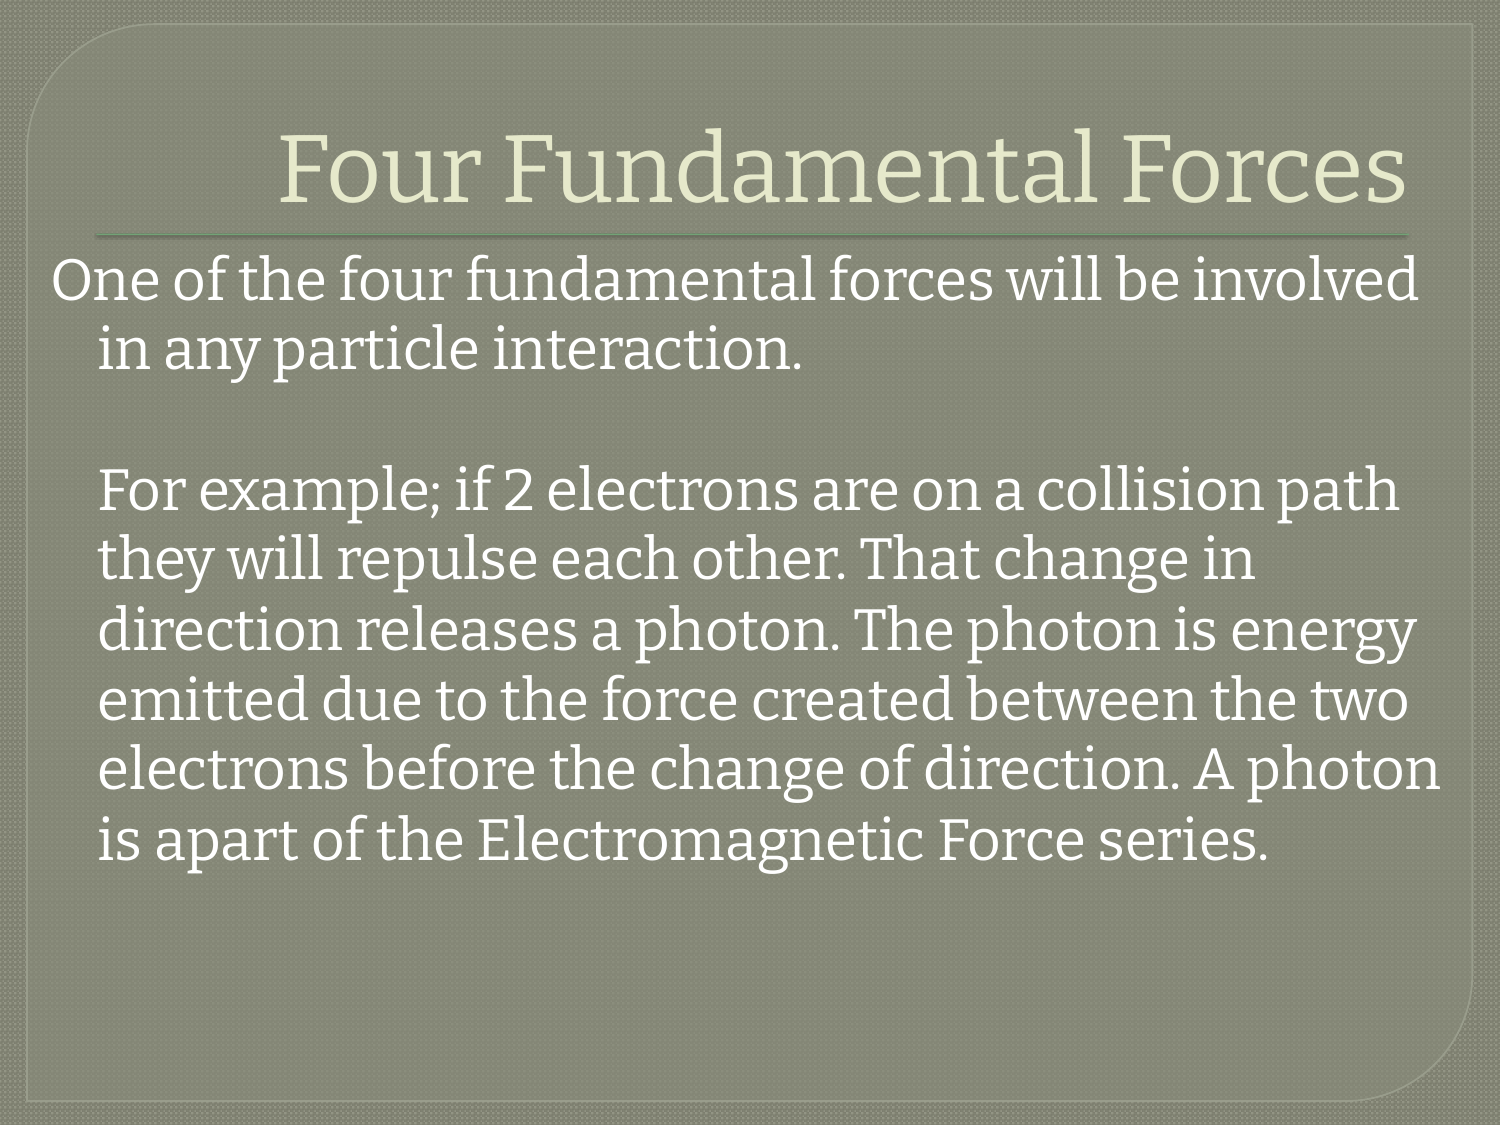

# Four Fundamental Forces
One of the four fundamental forces will be involved in any particle interaction.

	For example; if 2 electrons are on a collision path they will repulse each other. That change in direction releases a photon. The photon is energy emitted due to the force created between the two electrons before the change of direction. A photon is apart of the Electromagnetic Force series.